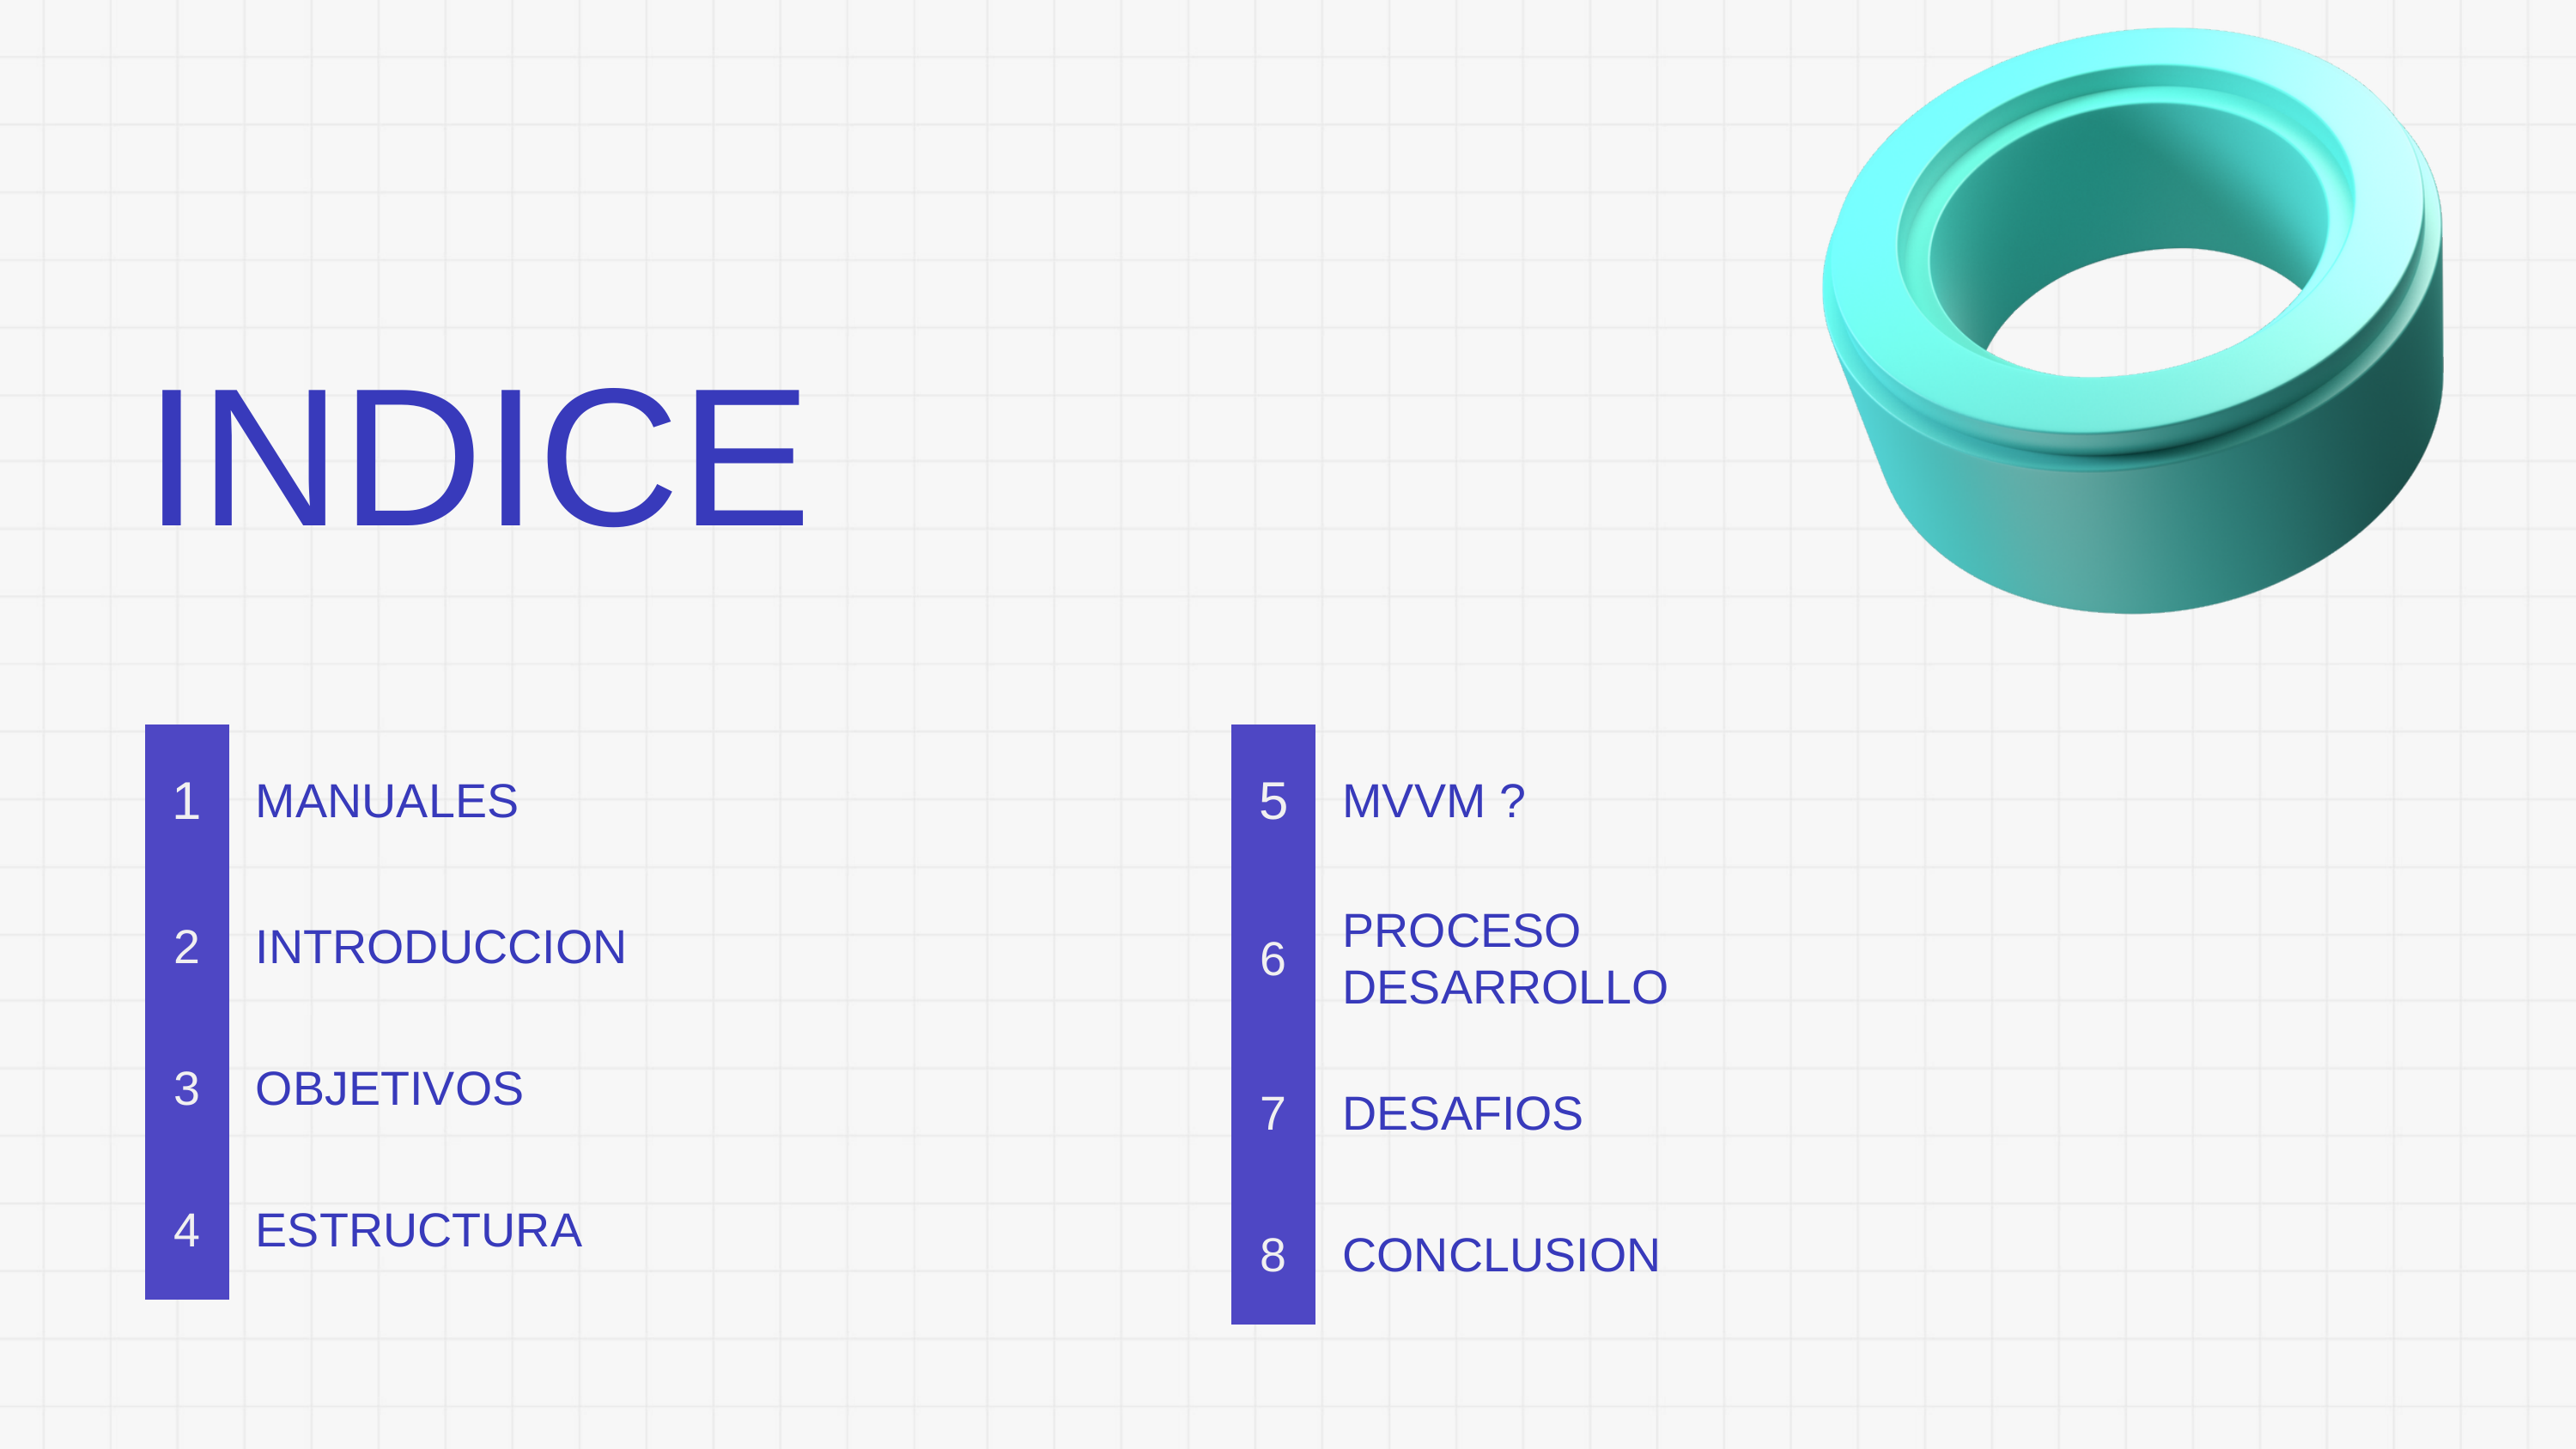

INDICE
| 1 | MANUALES |
| --- | --- |
| 2 | INTRODUCCION |
| 3 | OBJETIVOS |
| 4 | ESTRUCTURA |
| 5 | MVVM ? |
| --- | --- |
| 6 | PROCESO DESARROLLO |
| 7 | DESAFIOS |
| 8 | CONCLUSION |